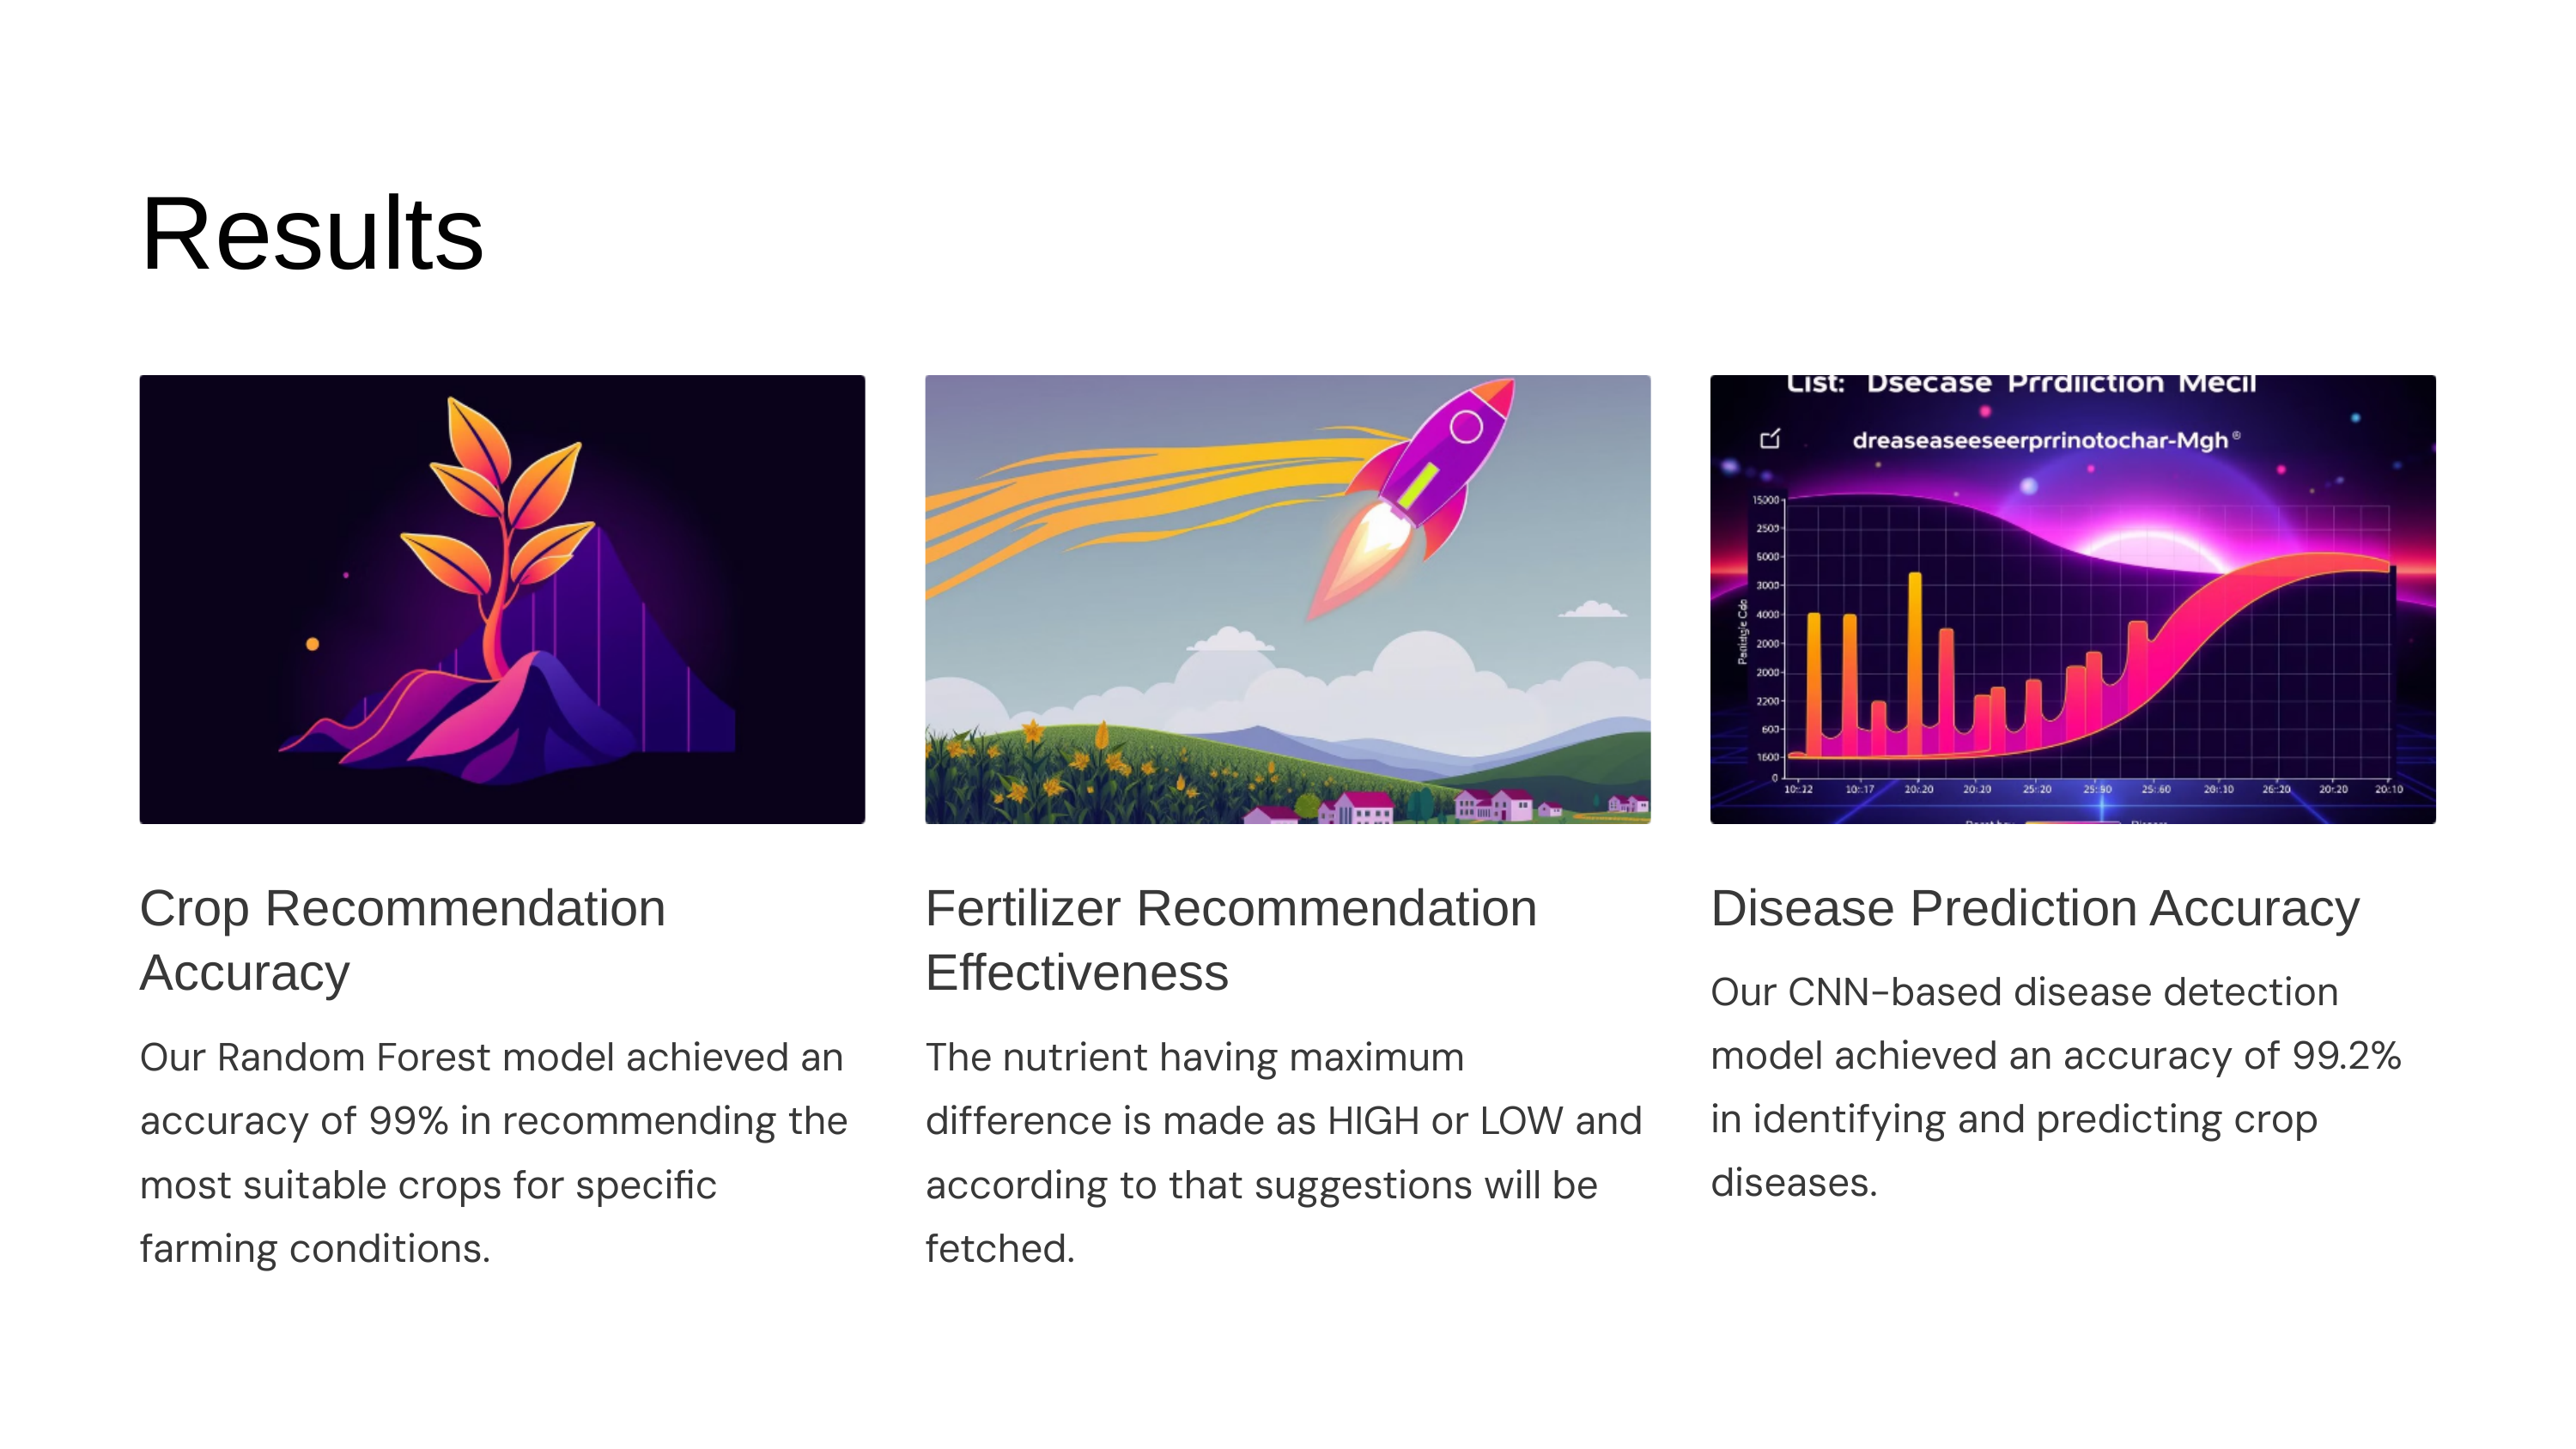

Results

Crop Recommendation Accuracy
Disease Prediction Accuracy
Fertilizer Recommendation Effectiveness
Our CNN-based disease detection model achieved an accuracy of 99.2% in identifying and predicting crop diseases.
Our Random Forest model achieved an accuracy of 99% in recommending the most suitable crops for specific farming conditions.
The nutrient having maximum difference is made as HIGH or LOW and according to that suggestions will be fetched.